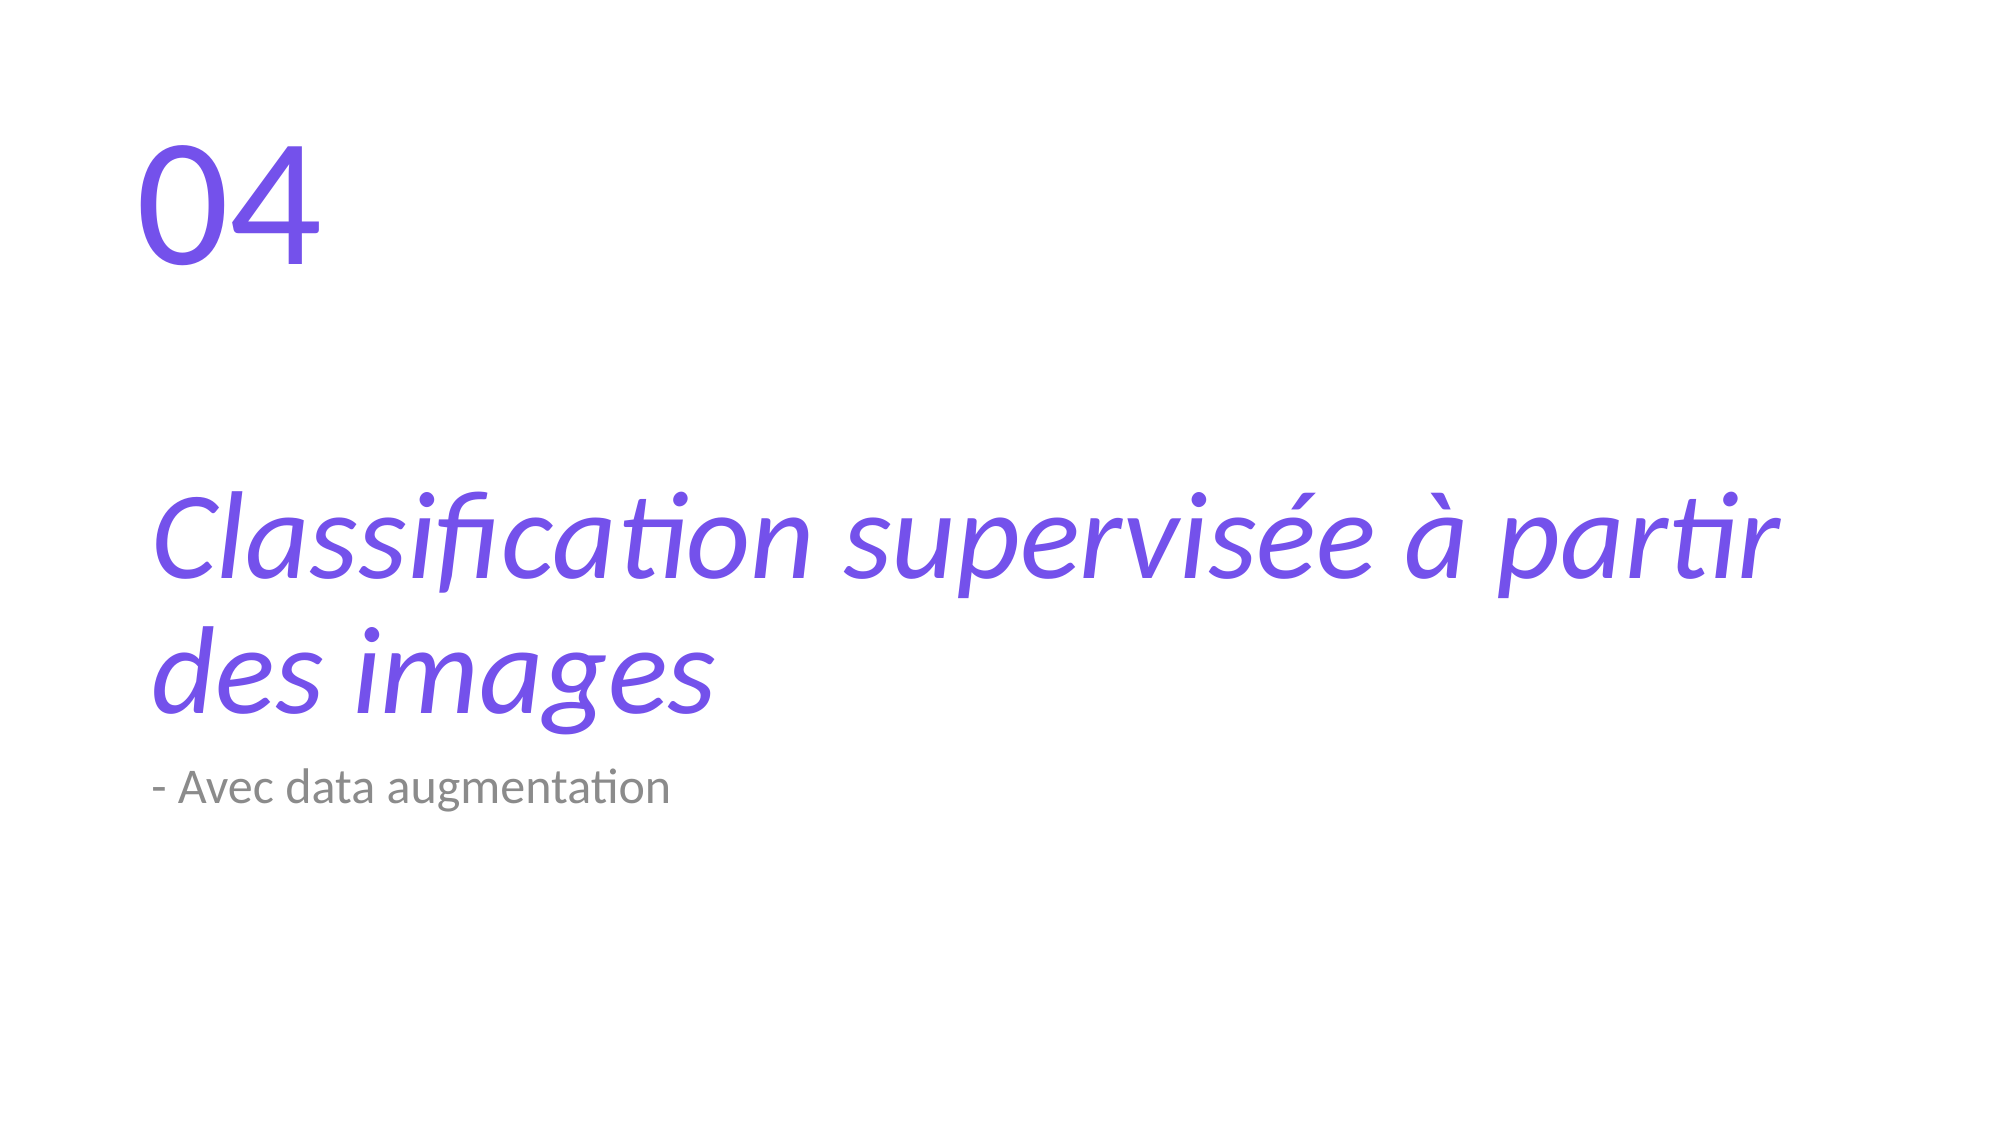

04
# Classification supervisée à partir des images
- Avec data augmentation